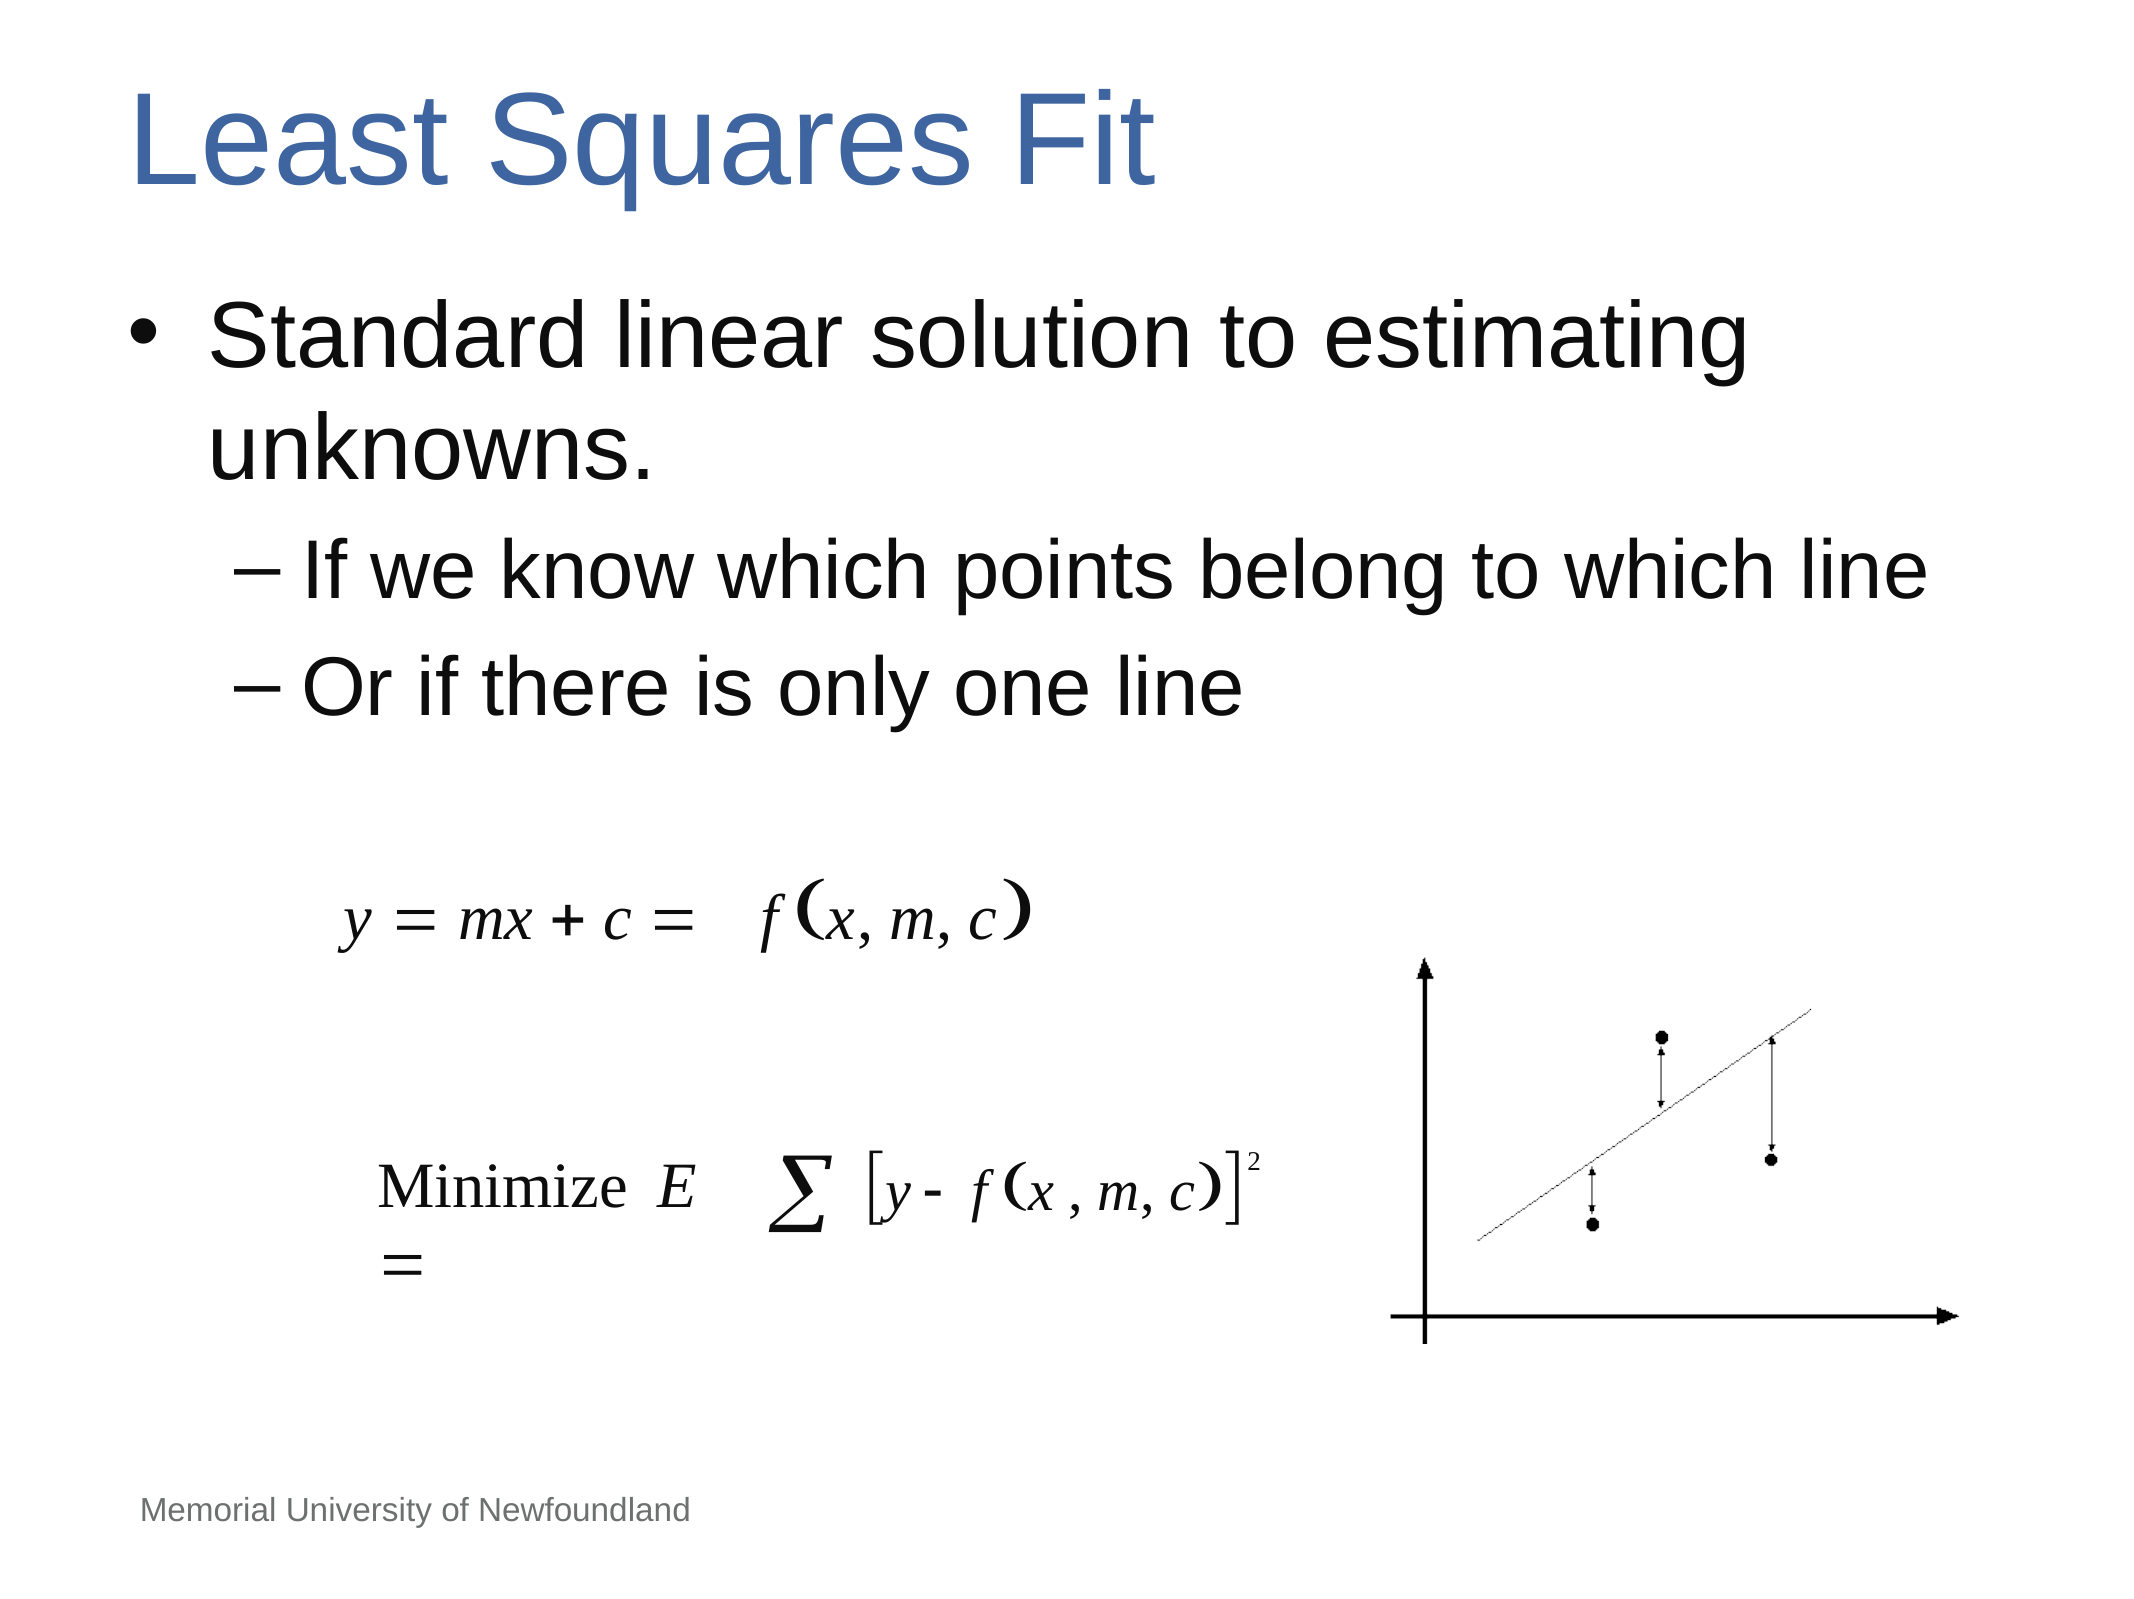

# Least Squares Fit
Standard linear solution to estimating unknowns.
If we know which points belong to which line
Or if there is only one line

y = mx + c =	f (x, m, c)

2
[y	−  f (x , m, c)]
[y	−  f (x , m, c)]
∑
Minimize	E =
2